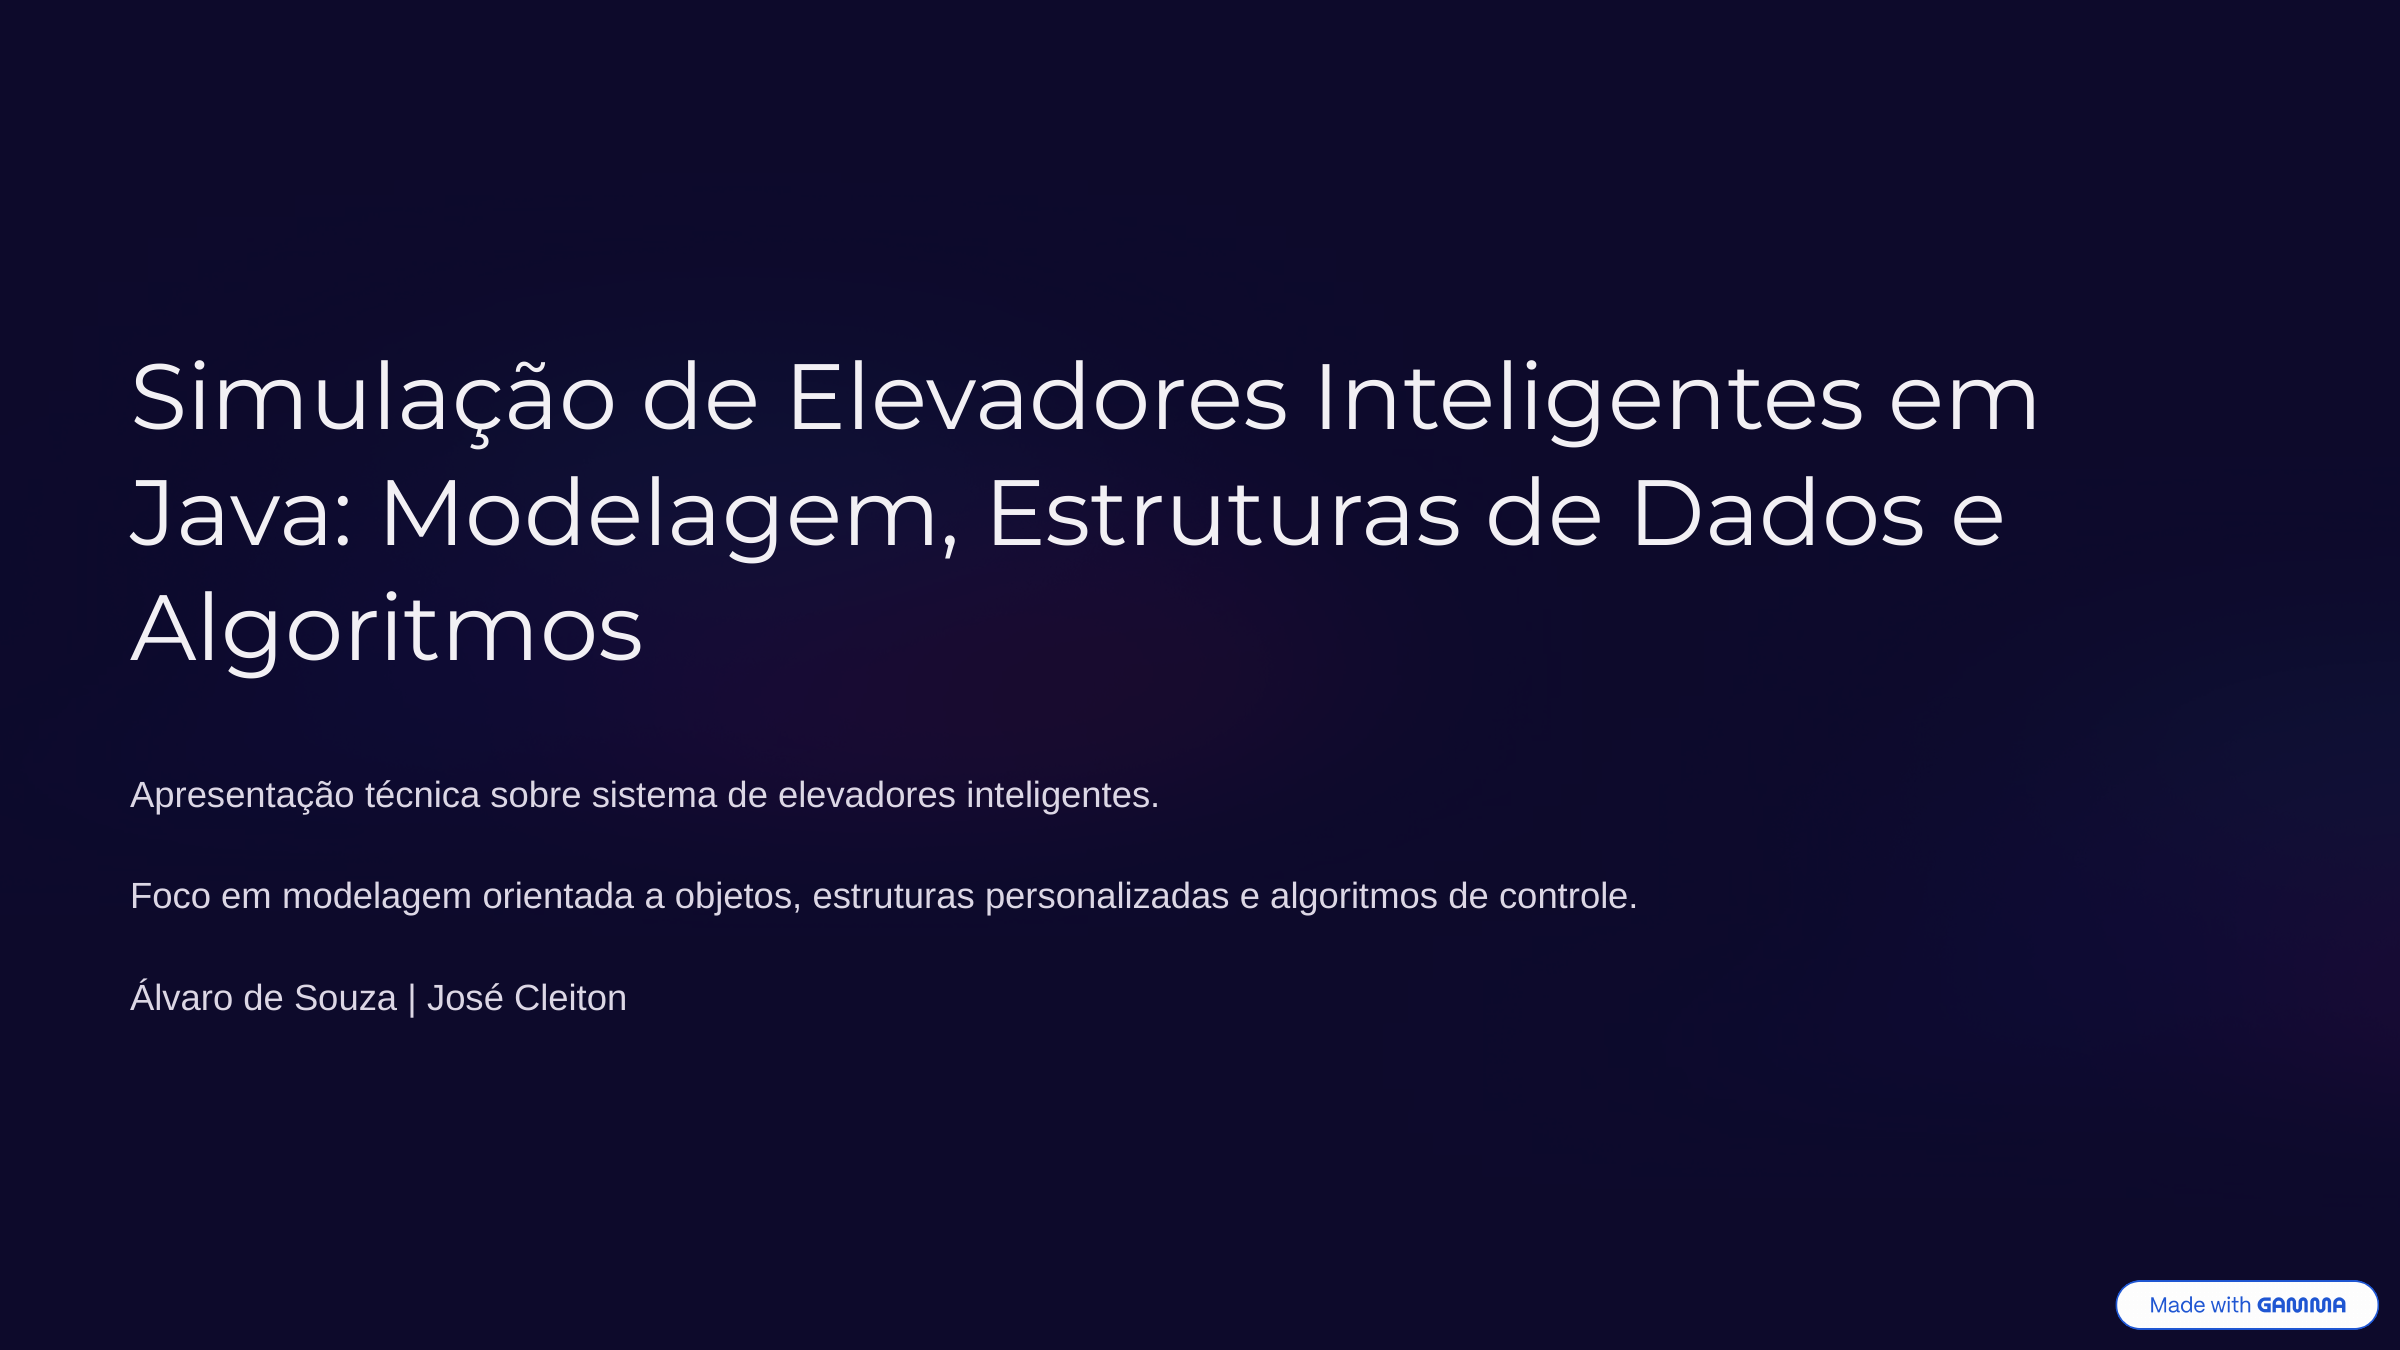

Simulação de Elevadores Inteligentes em Java: Modelagem, Estruturas de Dados e Algoritmos
Apresentação técnica sobre sistema de elevadores inteligentes.
Foco em modelagem orientada a objetos, estruturas personalizadas e algoritmos de controle.
Álvaro de Souza | José Cleiton